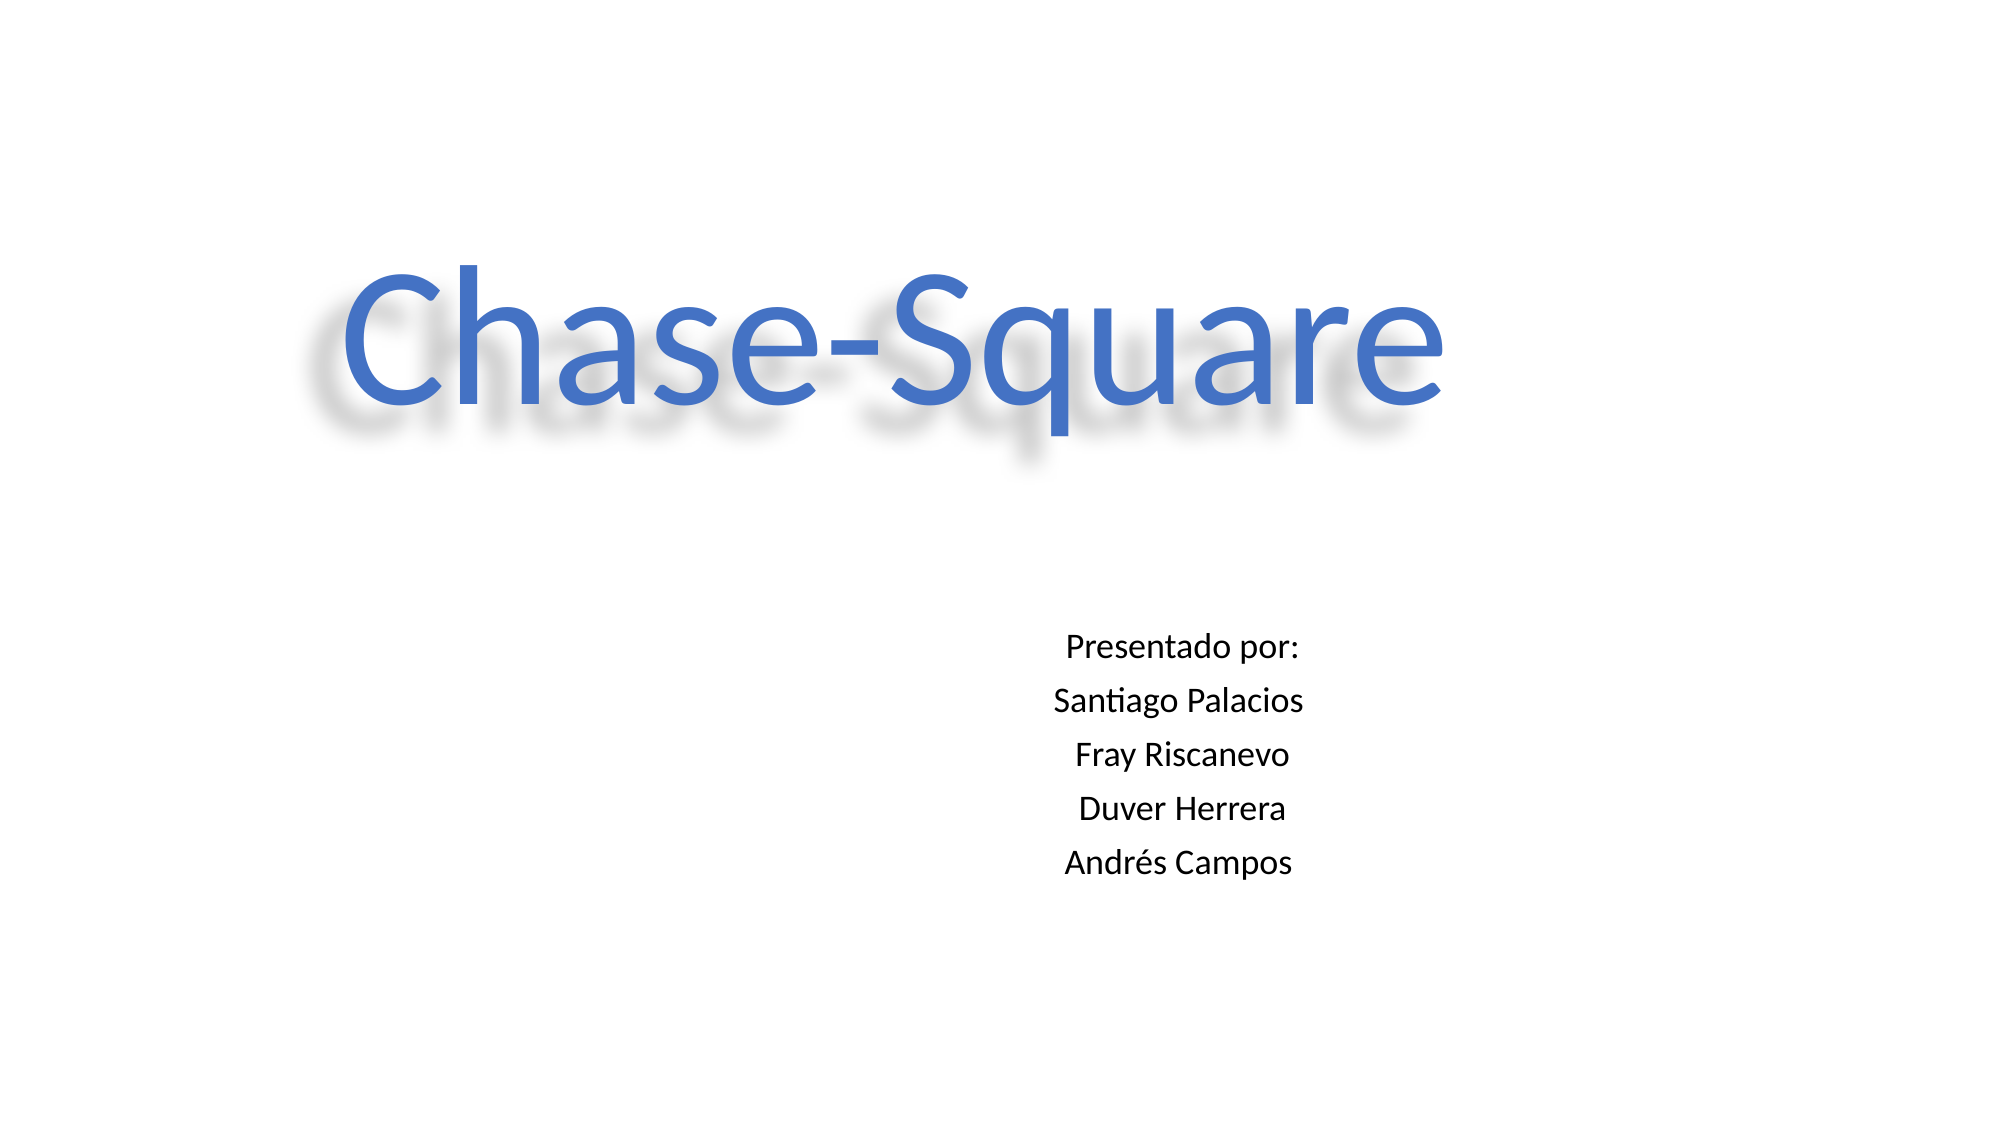

Chase-Square
Presentado por:
Santiago Palacios
Fray Riscanevo
Duver Herrera
Andrés Campos